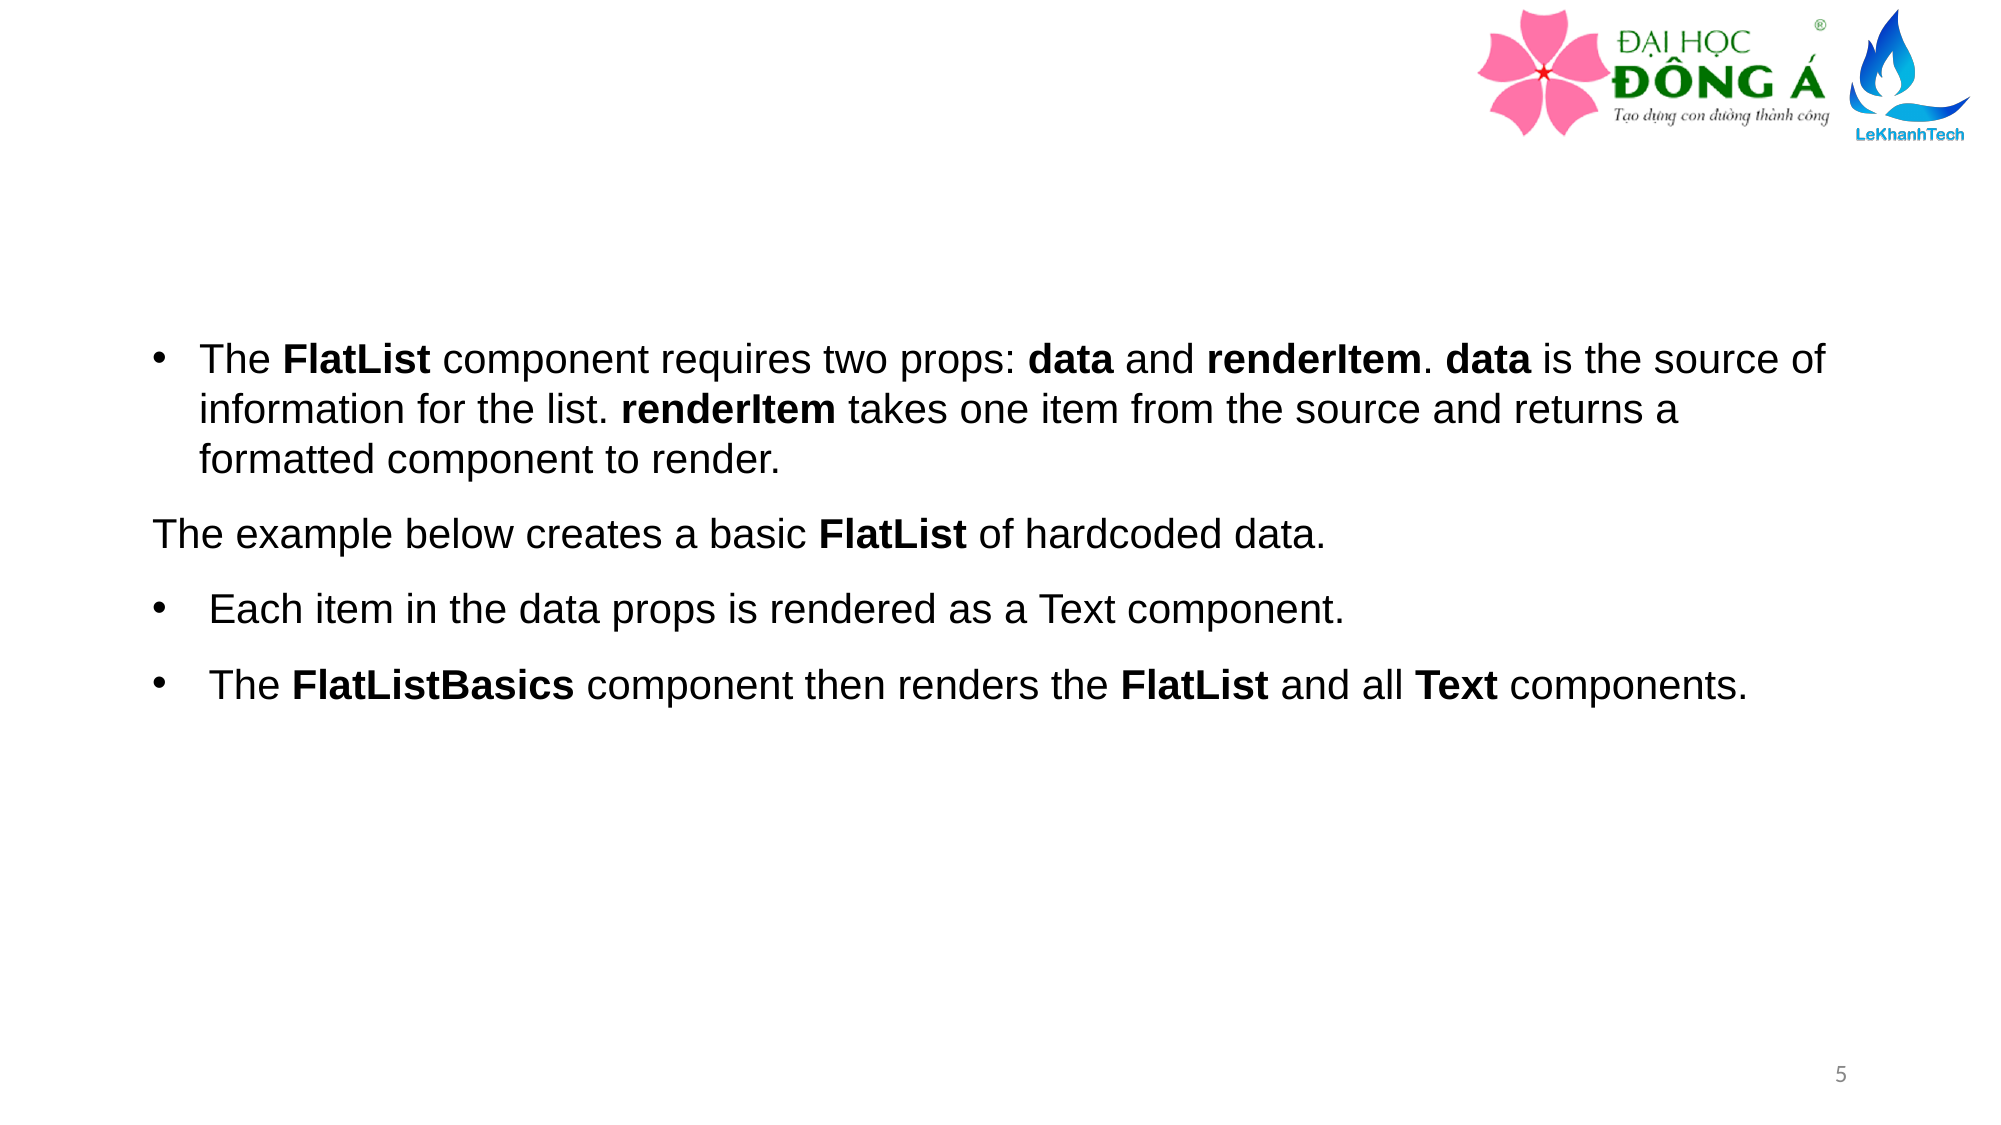

The FlatList component requires two props: data and renderItem. data is the source of information for the list. renderItem takes one item from the source and returns a formatted component to render.
The example below creates a basic FlatList of hardcoded data.
Each item in the data props is rendered as a Text component.
The FlatListBasics component then renders the FlatList and all Text components.
5